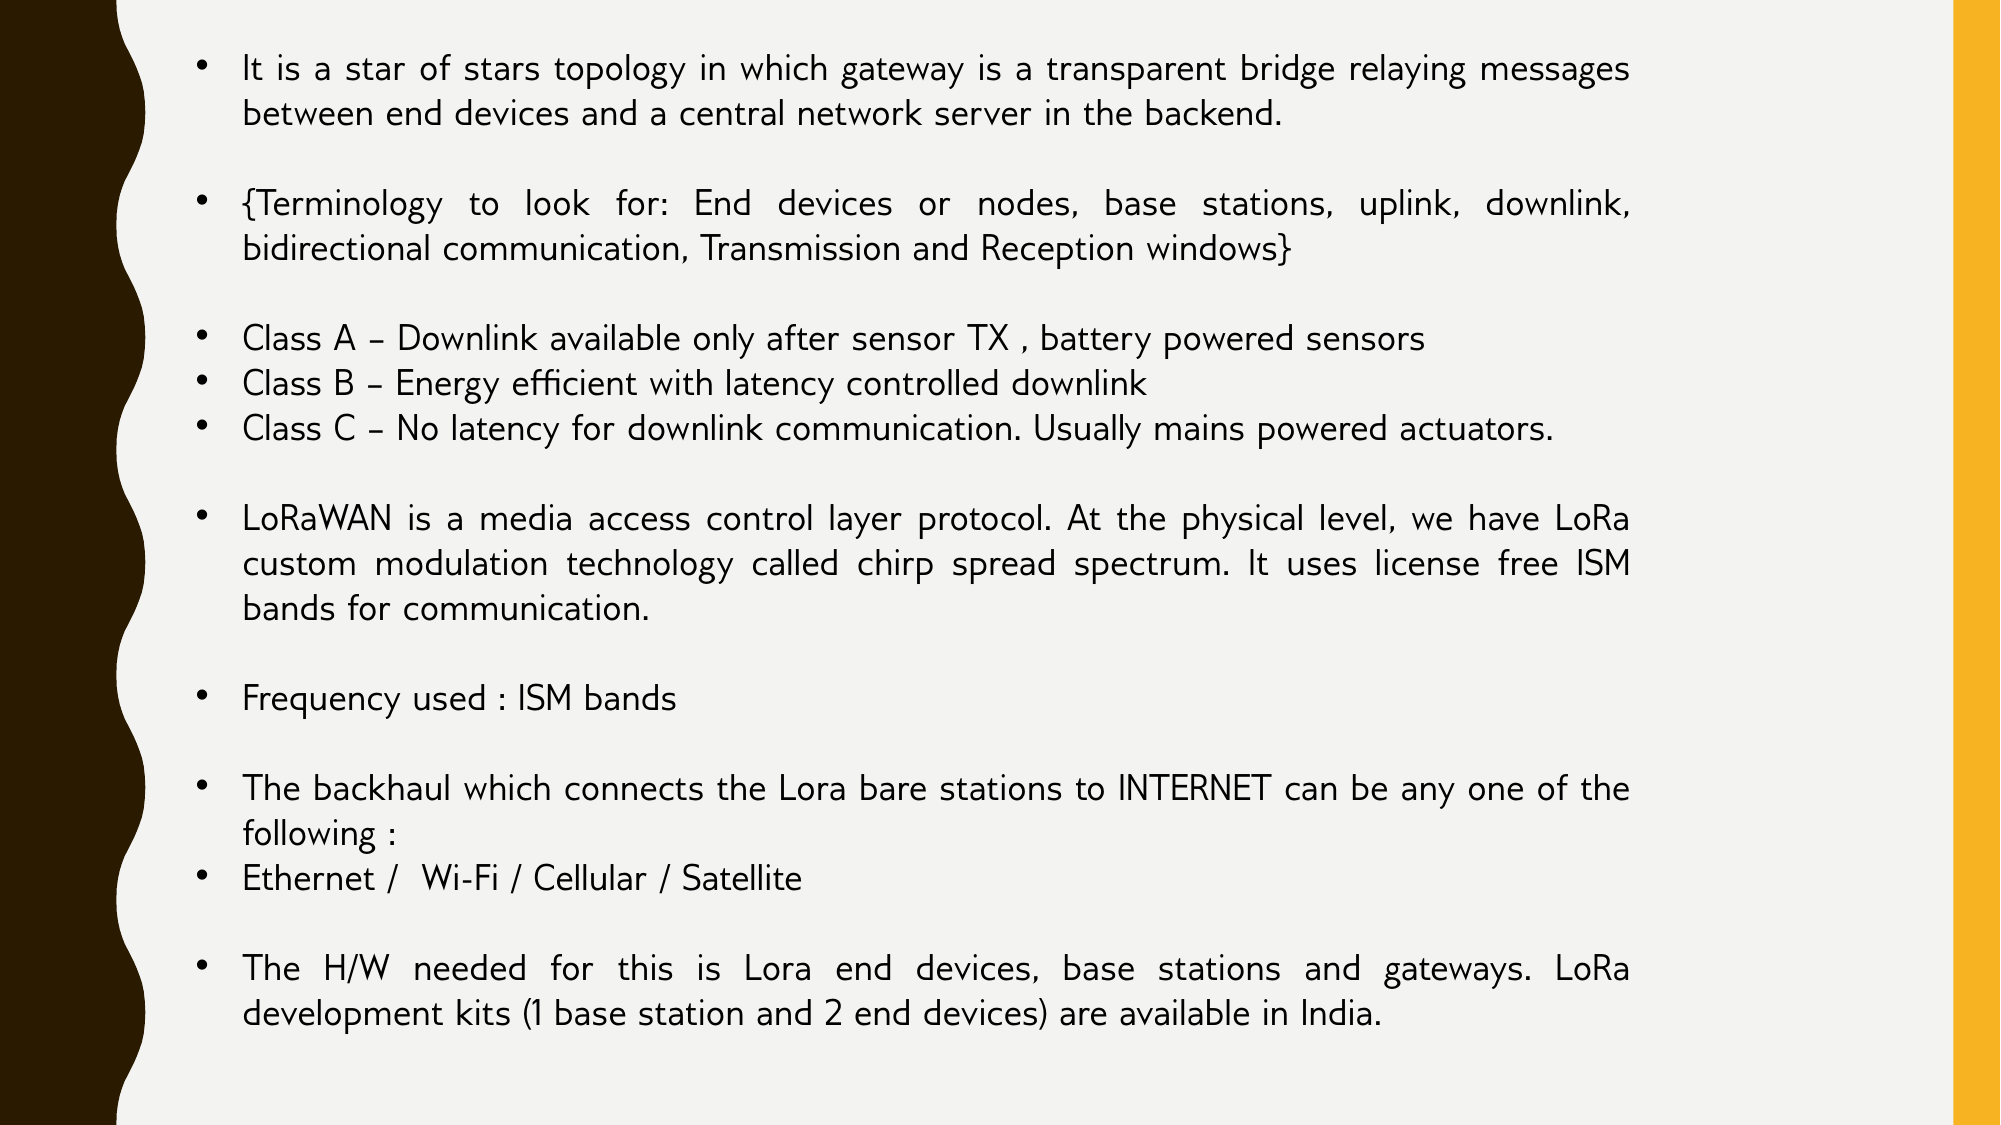

It is a star of stars topology in which gateway is a transparent bridge relaying messages between end devices and a central network server in the backend.

{Terminology to look for: End devices or nodes, base stations, uplink, downlink, bidirectional communication, Transmission and Reception windows}

Class A – Downlink available only after sensor TX , battery powered sensors
Class B – Energy efficient with latency controlled downlink
Class C – No latency for downlink communication. Usually mains powered actuators.

LoRaWAN is a media access control layer protocol. At the physical level, we have LoRa custom modulation technology called chirp spread spectrum. It uses license free ISM bands for communication.

Frequency used : ISM bands

The backhaul which connects the Lora bare stations to INTERNET can be any one of the following :
Ethernet /  Wi-Fi / Cellular / Satellite

The H/W needed for this is Lora end devices, base stations and gateways. LoRa development kits (1 base station and 2 end devices) are available in India.